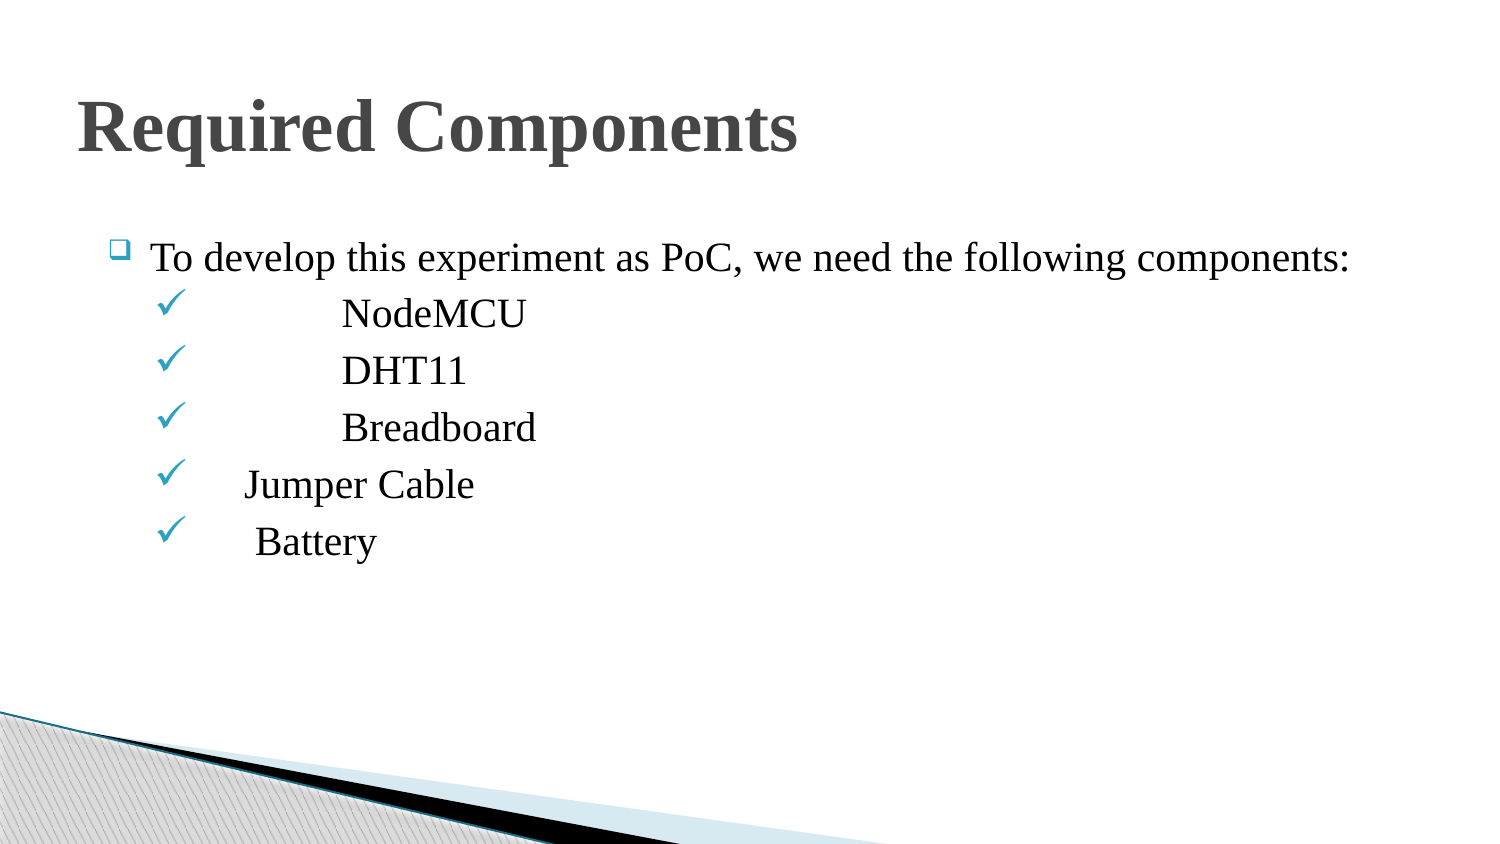

# Required Components
To develop this experiment as PoC, we need the following components:
	NodeMCU
	DHT11
	Breadboard
     Jumper Cable
      Battery